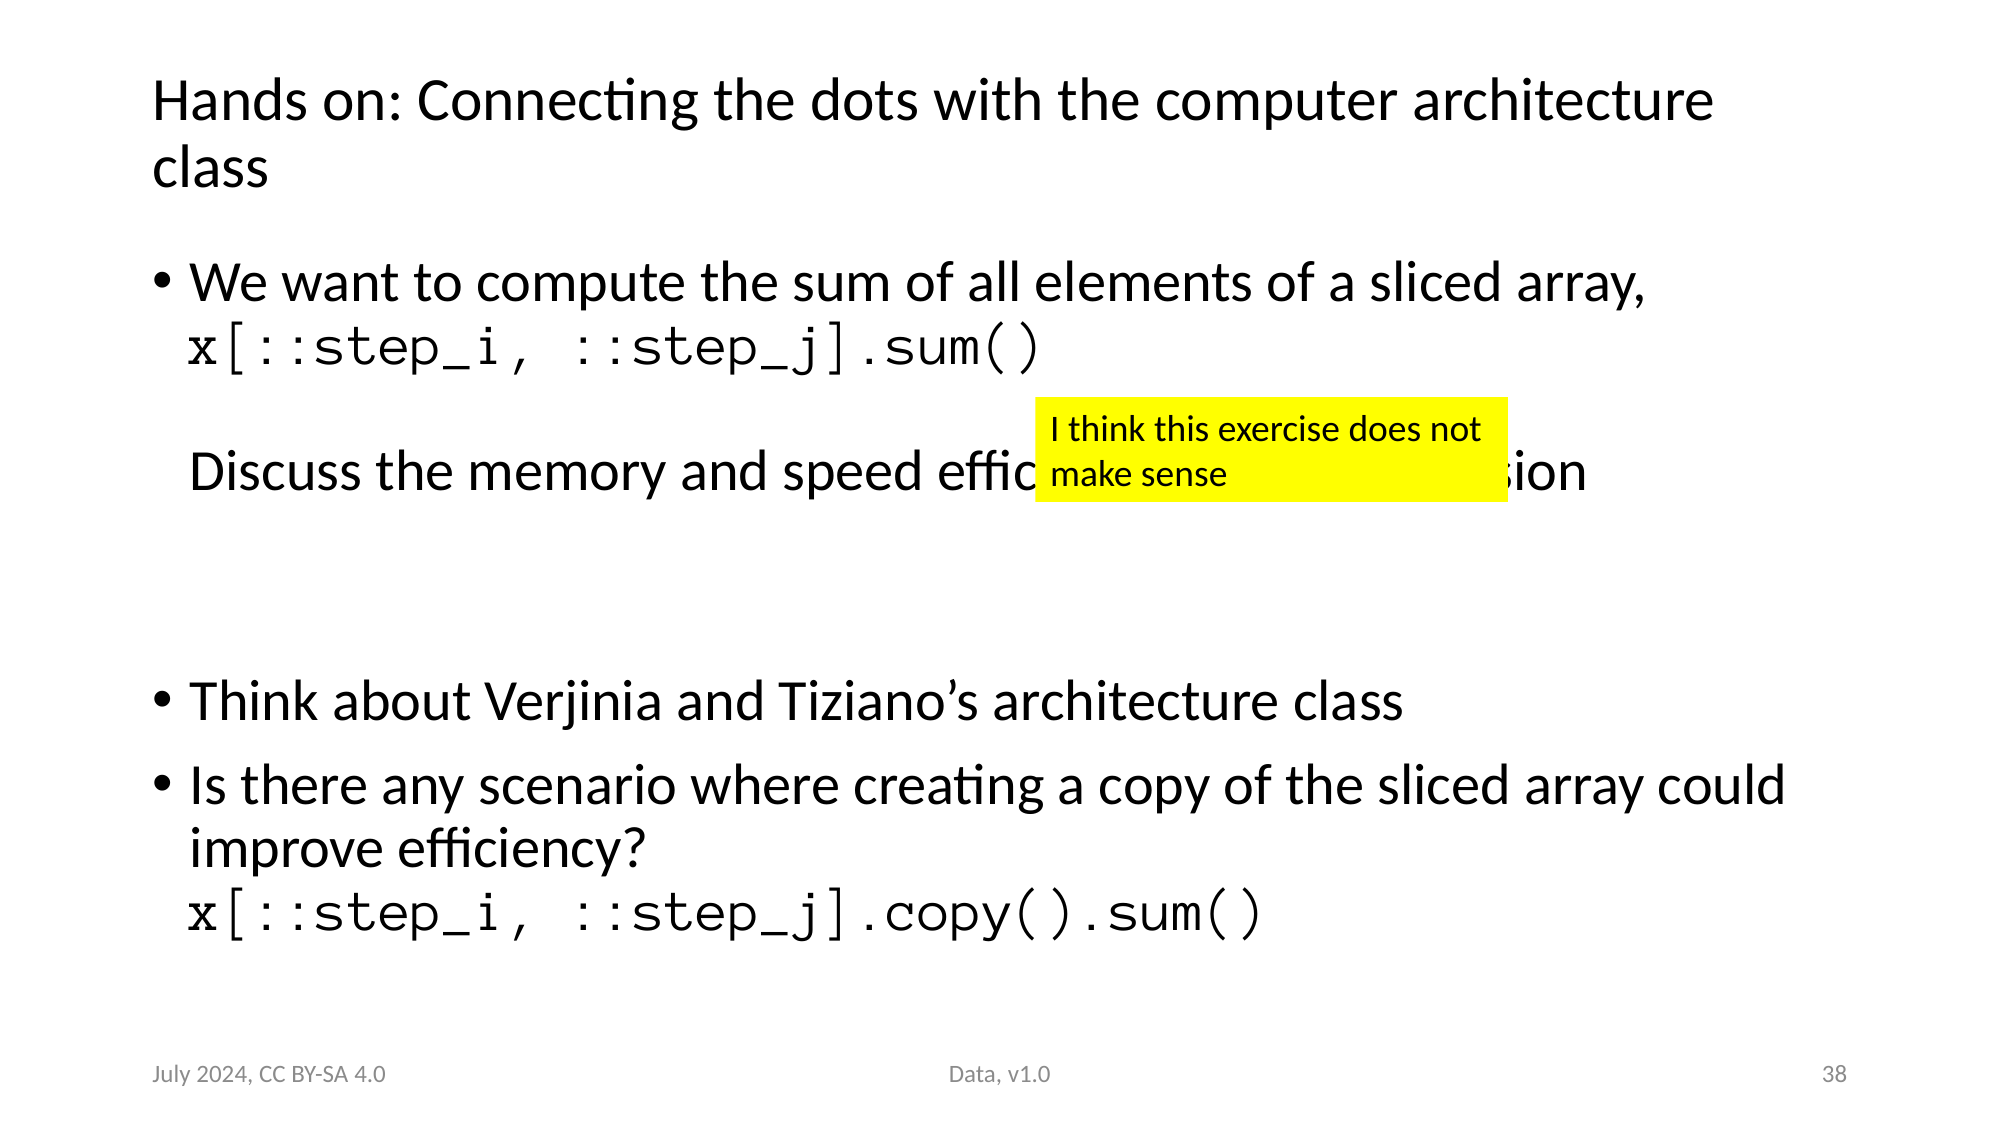

# Hands on: Connecting the dots with the computer architecture class
We want to compute the sum of all elements of a sliced array,
x[::step_i, ::step_j].sum()
Discuss the memory and speed efficiency of this expression

Think about Verjinia and Tiziano’s architecture class
Is there any scenario where creating a copy of the sliced array could improve efficiency?
x[::step_i, ::step_j].copy().sum()
I think this exercise does not make sense
July 2024, CC BY-SA 4.0
Data, v1.0
38